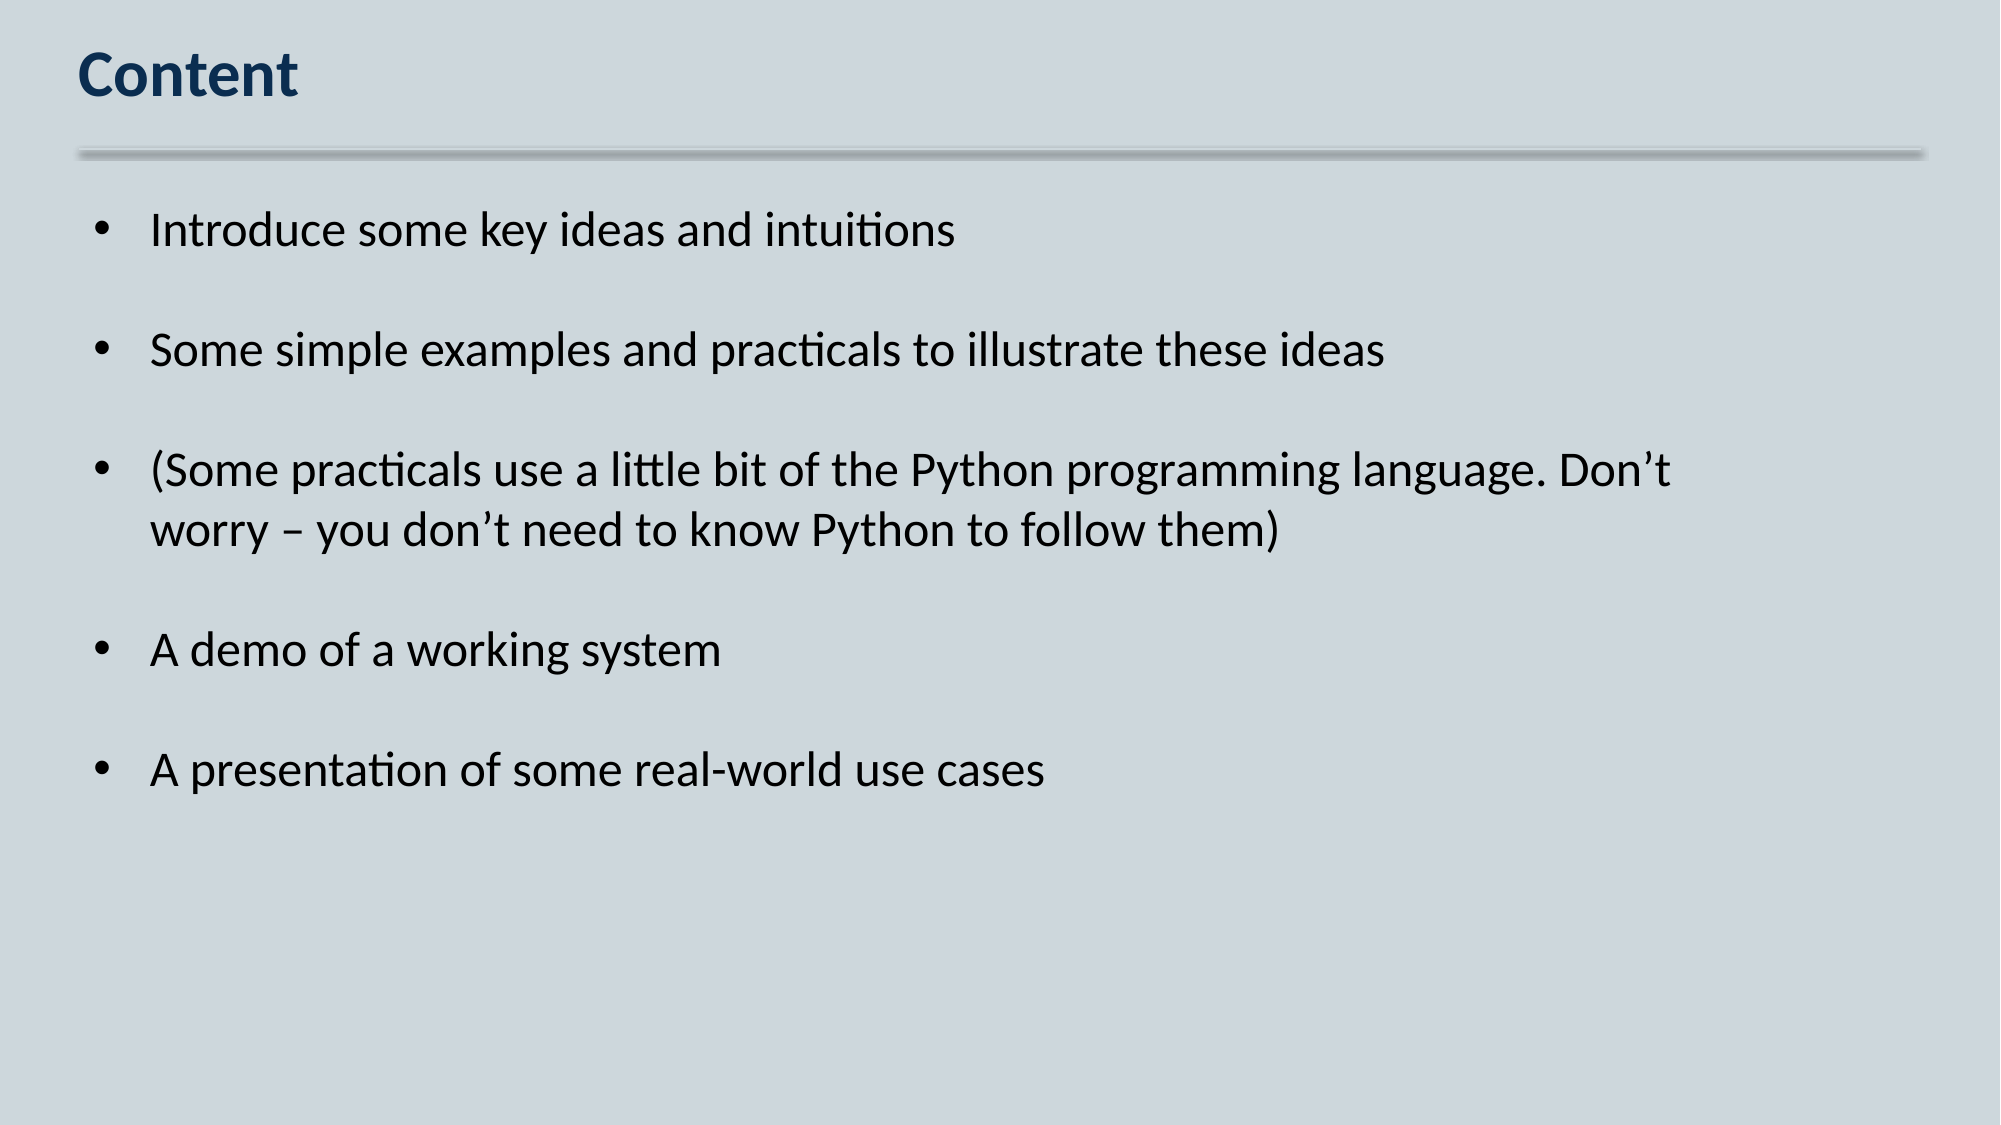

# Content
Introduce some key ideas and intuitions

Some simple examples and practicals to illustrate these ideas

(Some practicals use a little bit of the Python programming language. Don’t worry – you don’t need to know Python to follow them)

A demo of a working system

A presentation of some real-world use cases